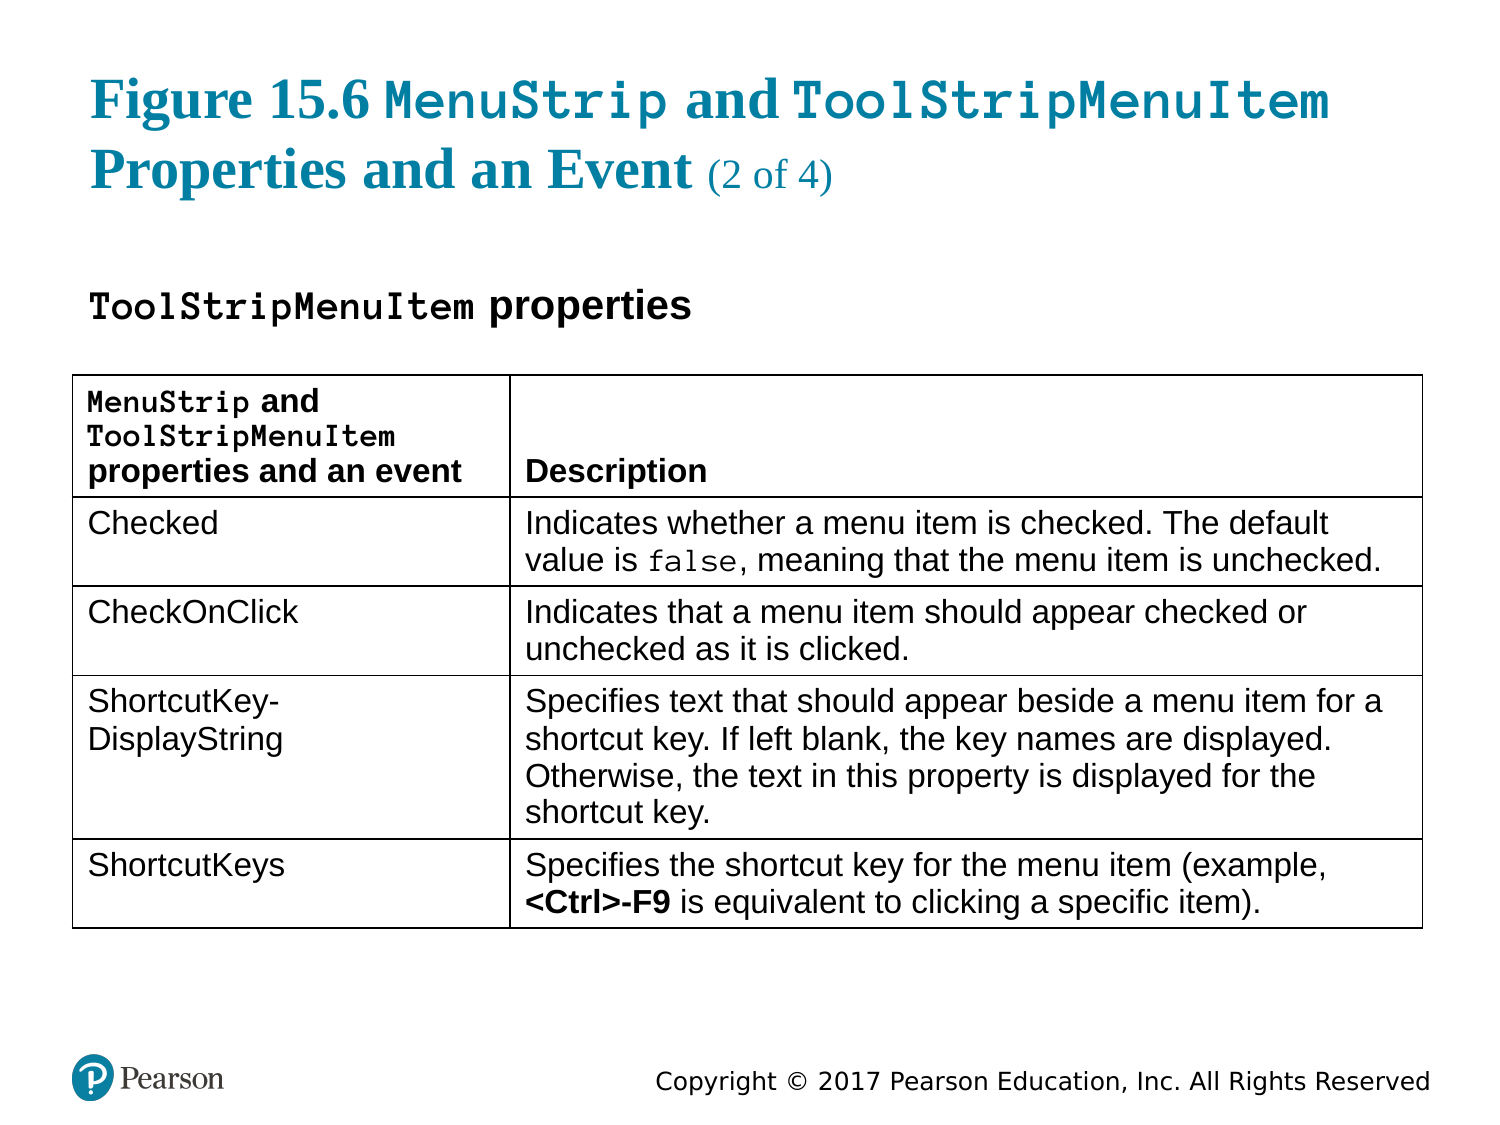

# Figure 15.6 MenuStrip and ToolStripMenuItem Properties and an Event (2 of 4)
ToolStripMenuItem properties
| MenuStrip and ToolStripMenuItem properties and an event | Description |
| --- | --- |
| Checked | Indicates whether a menu item is checked. The default value is false, meaning that the menu item is unchecked. |
| CheckOnClick | Indicates that a menu item should appear checked or unchecked as it is clicked. |
| ShortcutKey- DisplayString | Specifies text that should appear beside a menu item for a shortcut key. If left blank, the key names are displayed. Otherwise, the text in this property is displayed for the shortcut key. |
| ShortcutKeys | Specifies the shortcut key for the menu item (example, <Ctrl>-F9 is equivalent to clicking a specific item). |